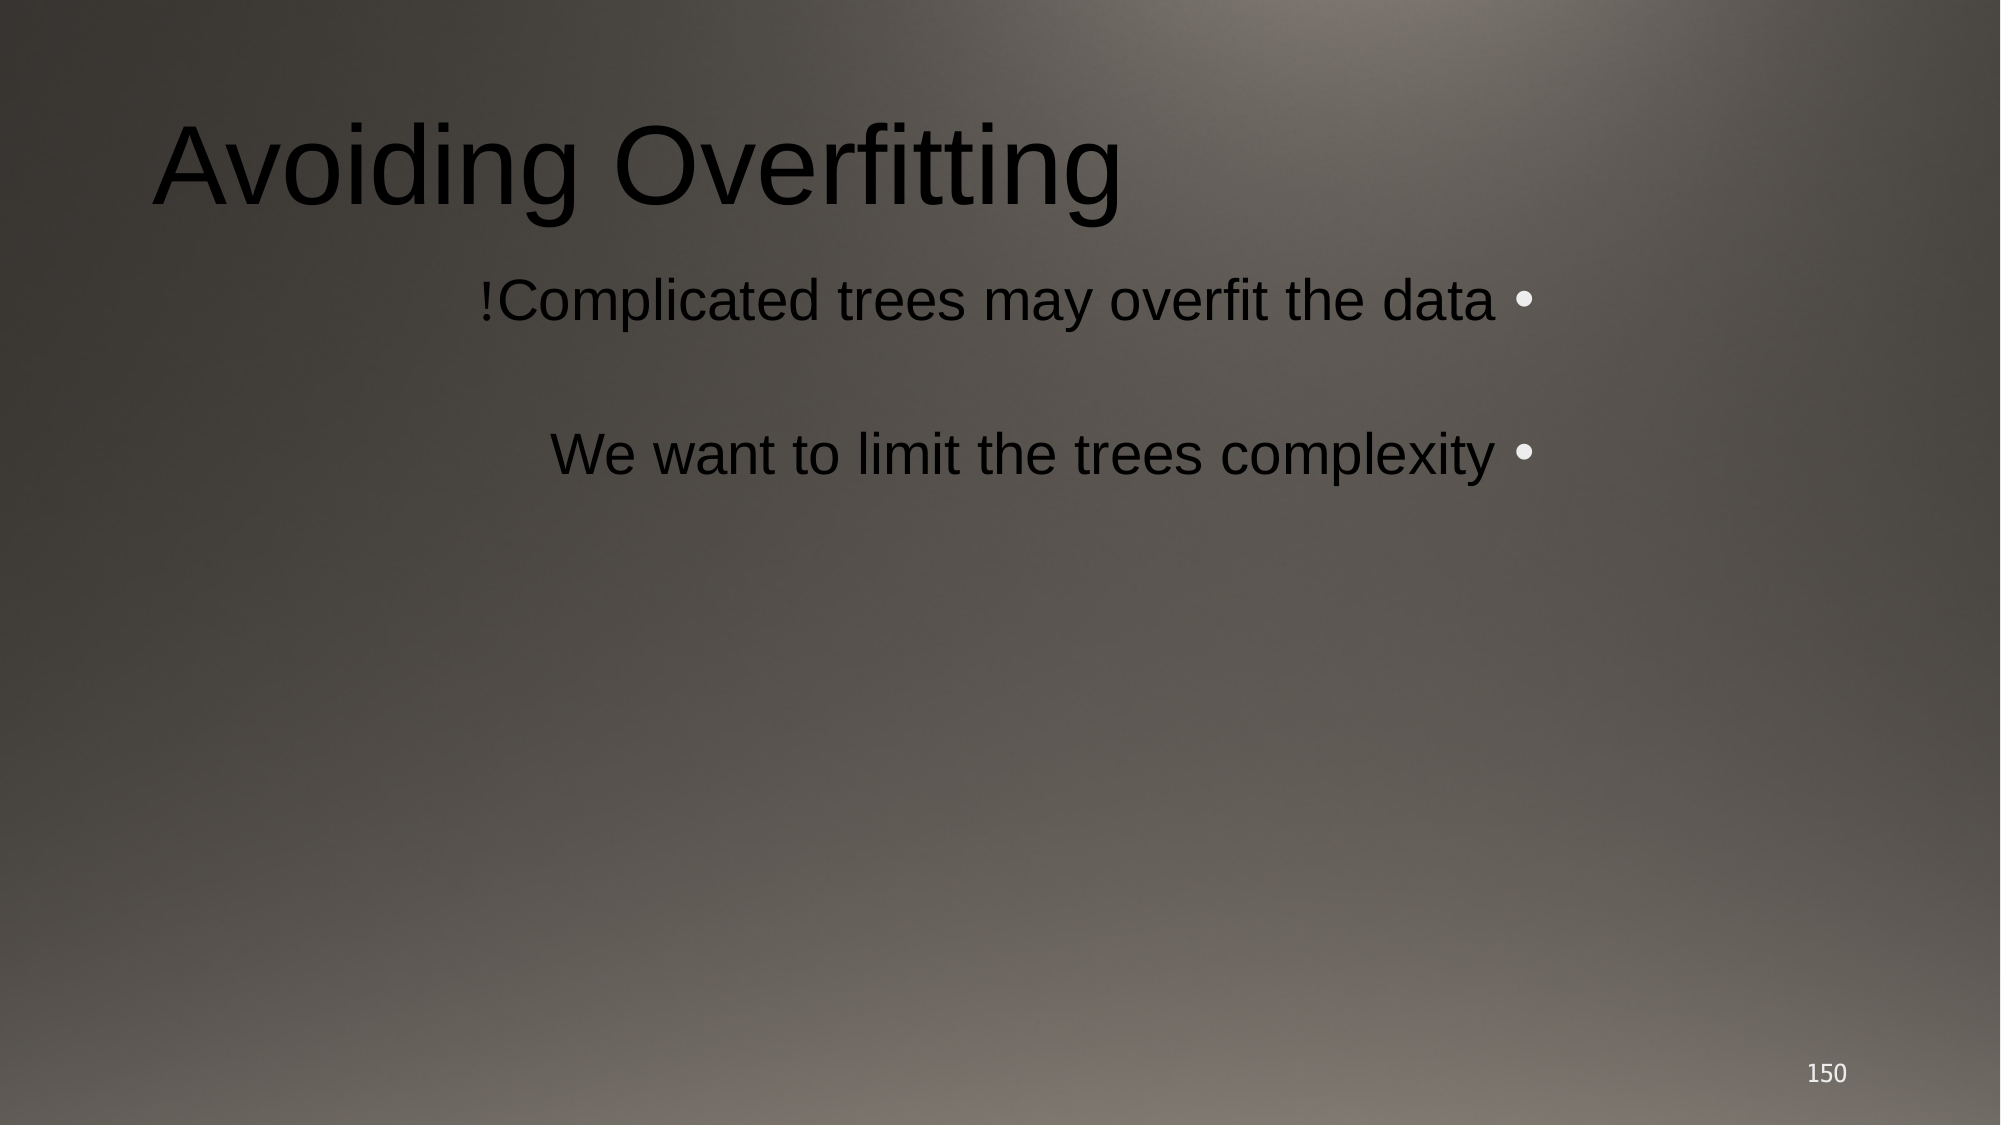

# Avoiding Overfitting
Complicated trees may overfit the data!
We want to limit the trees complexity
150